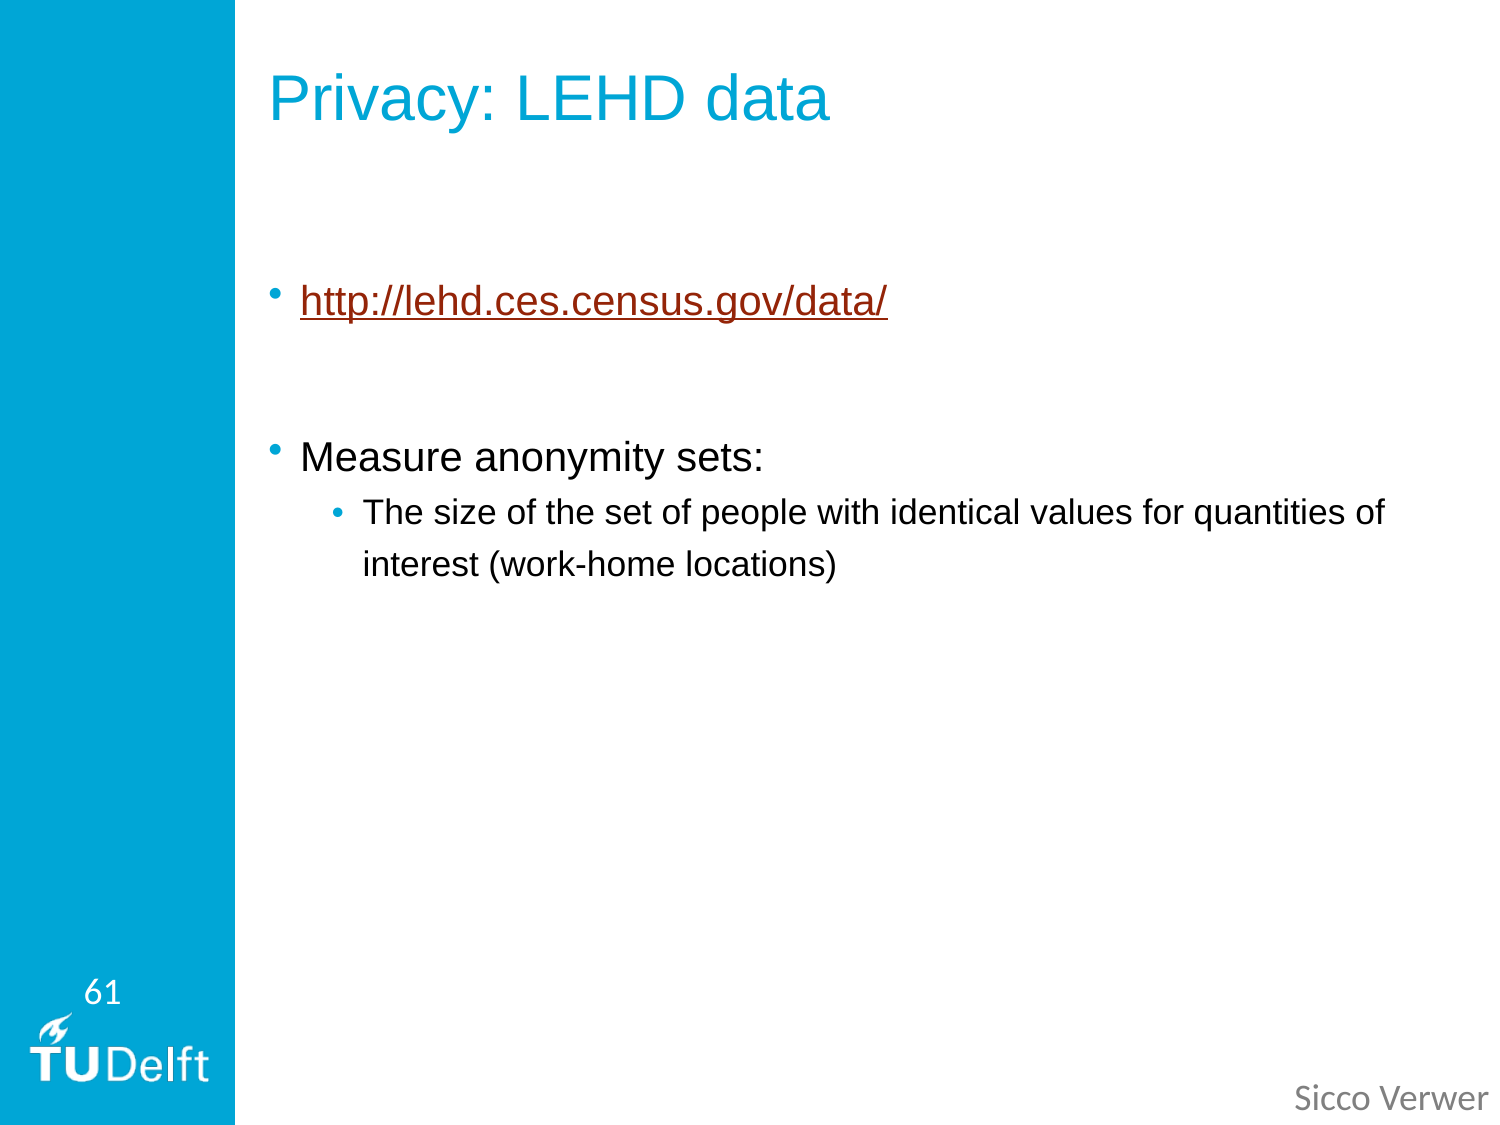

# Privacy: LEHD data
http://lehd.ces.census.gov/data/

Measure anonymity sets:
The size of the set of people with identical values for quantities of interest (work-home locations)

Sicco Verwer